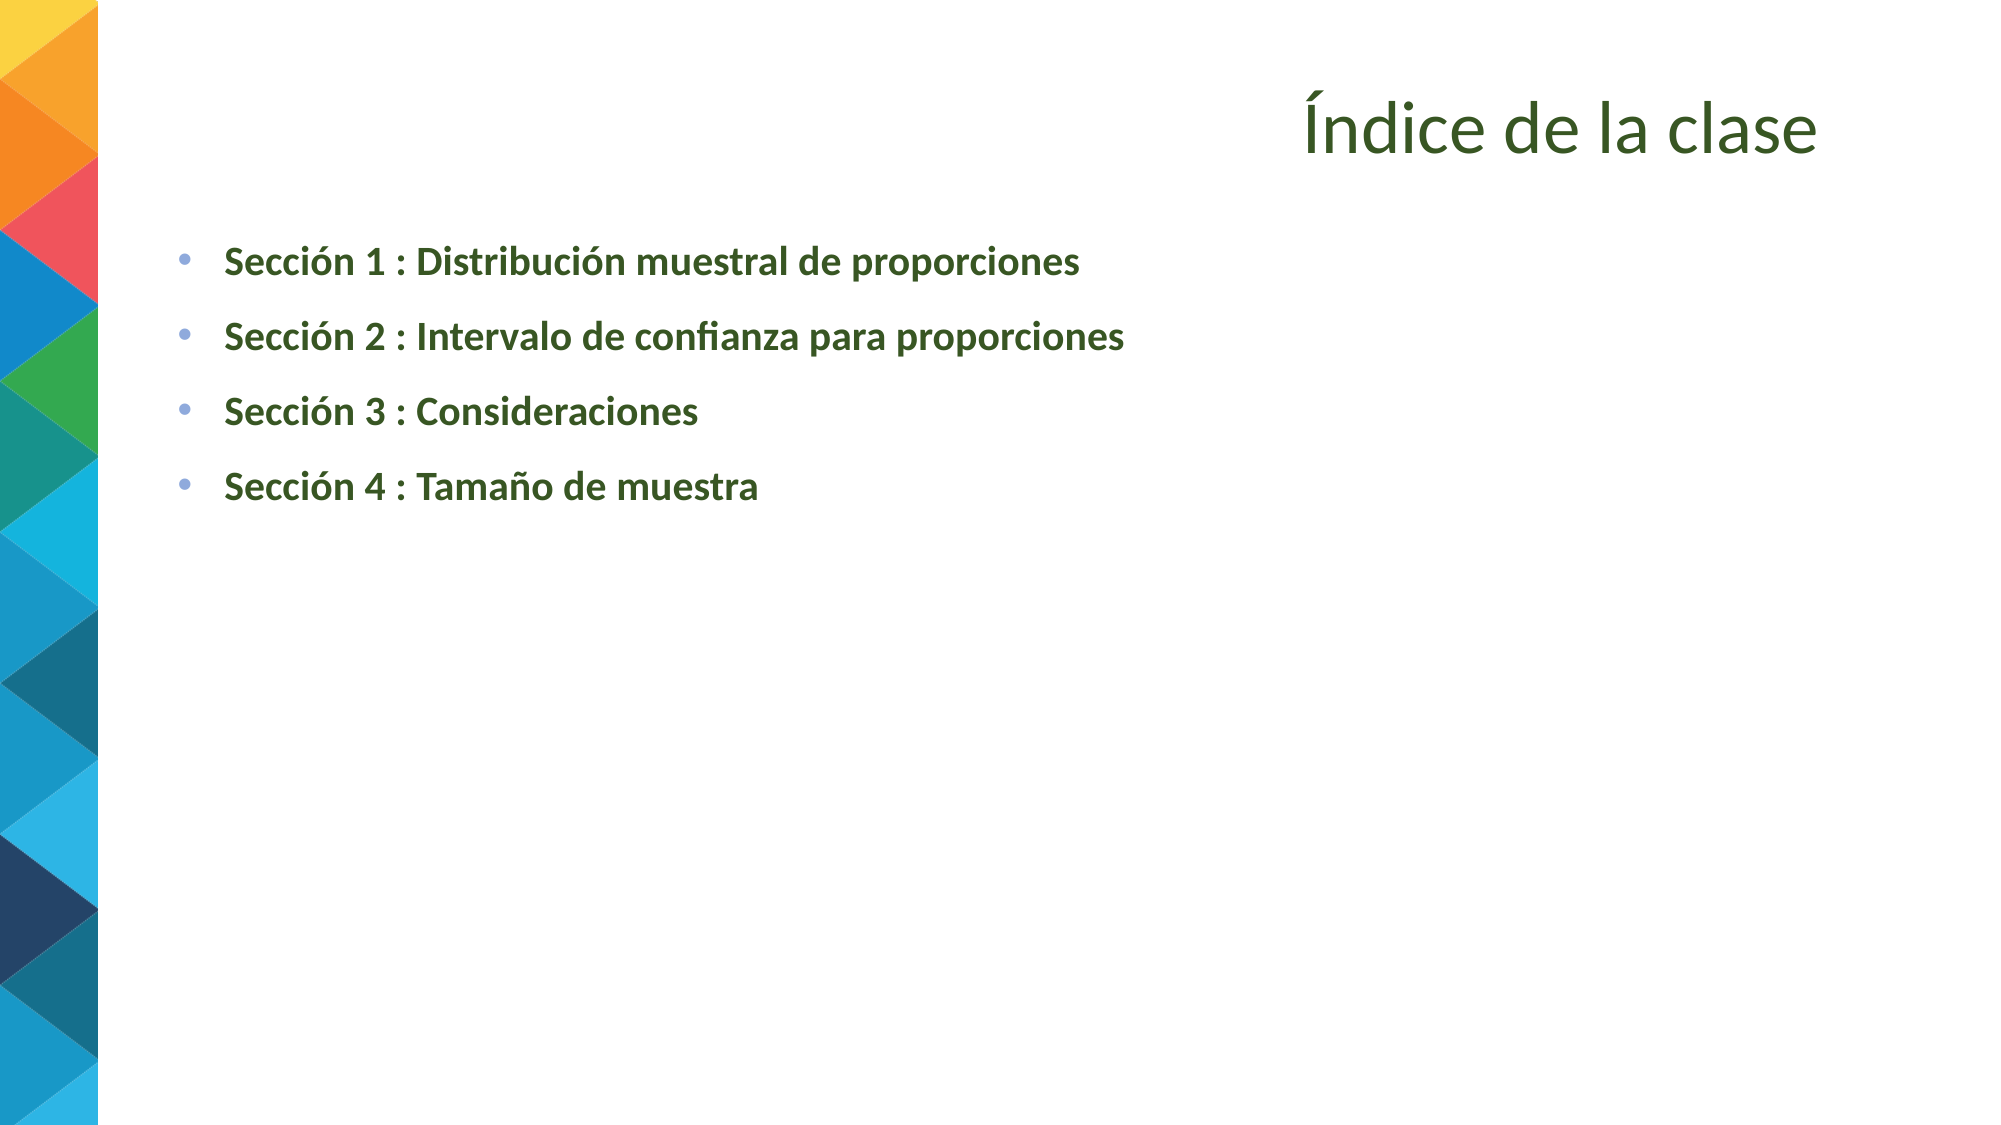

Índice de la clase
Sección 1 : Distribución muestral de proporciones
Sección 2 : Intervalo de confianza para proporciones
Sección 3 : Consideraciones
Sección 4 : Tamaño de muestra